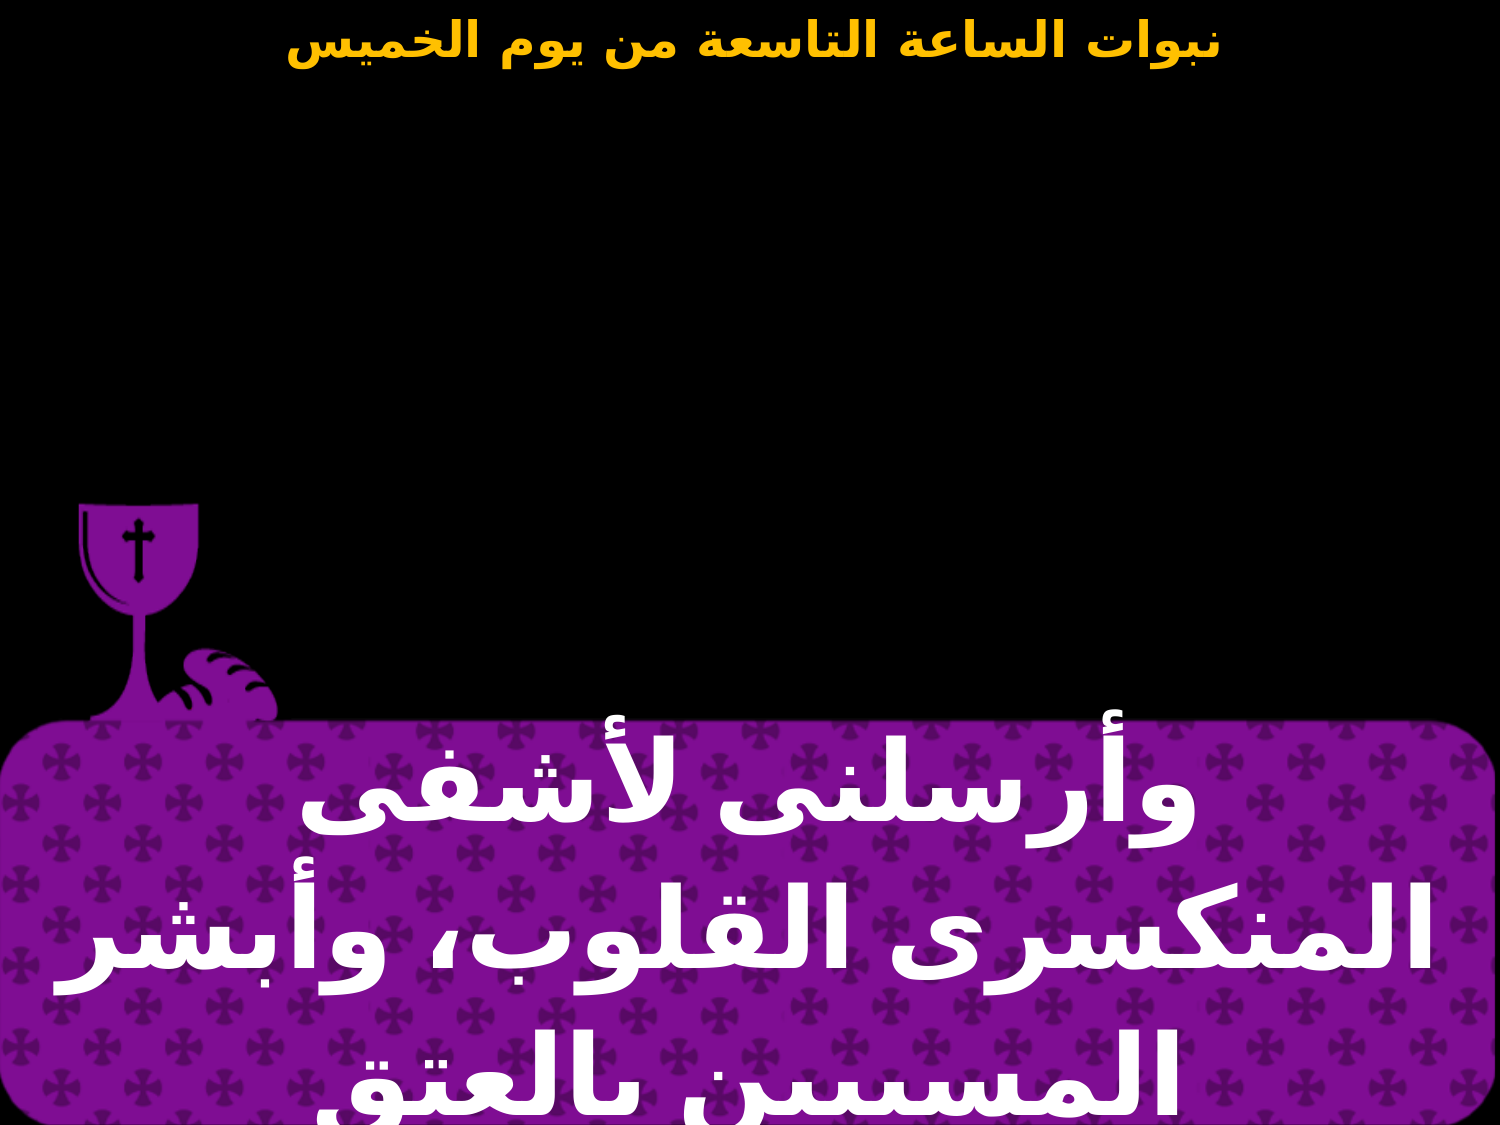

| وأرسلنى لأشفى المنكسرى القلوب، وأبشر المسبيين بالعتق |
| --- |